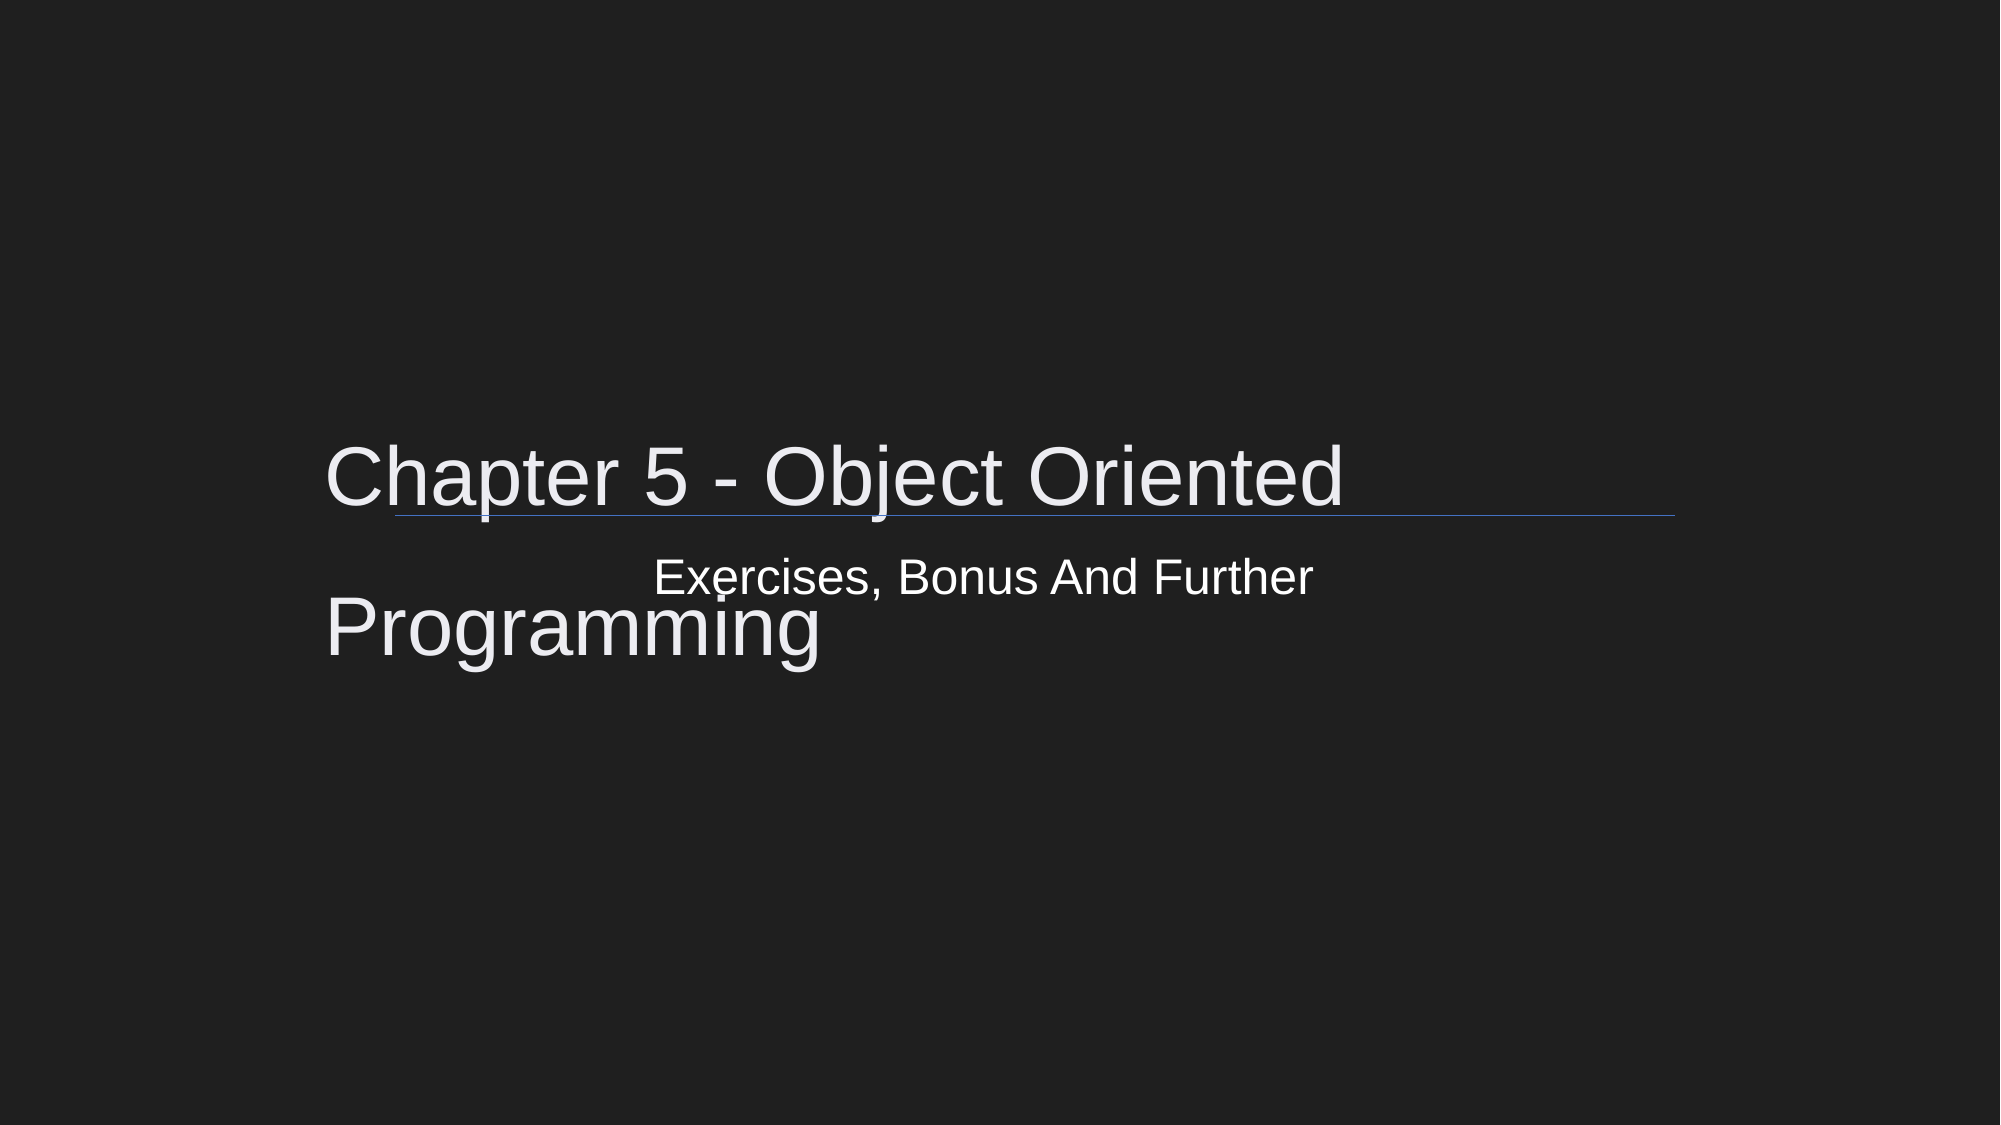

Chapter 5 - Object Oriented Programming
Exercises, Bonus And Further